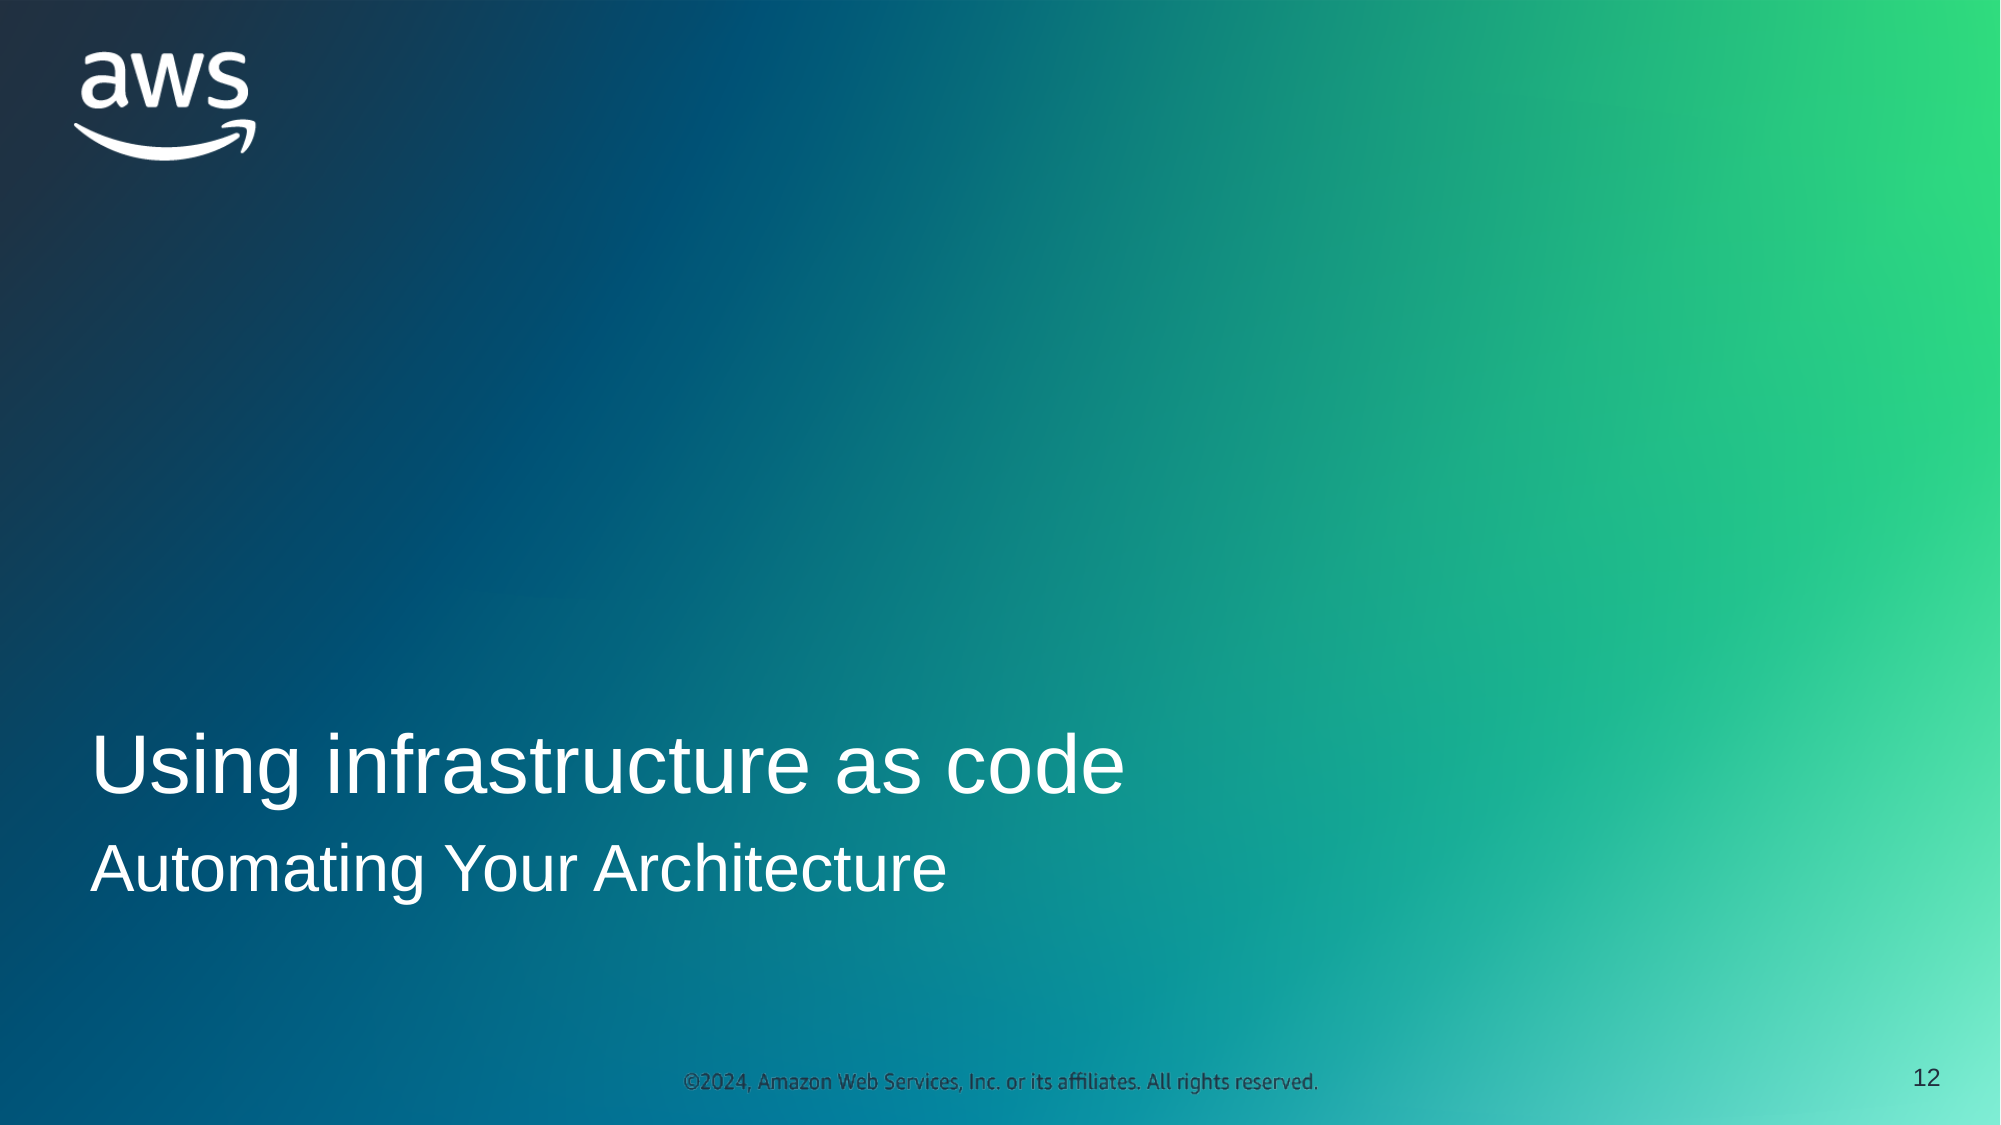

# Using infrastructure as code
Automating Your Architecture
12